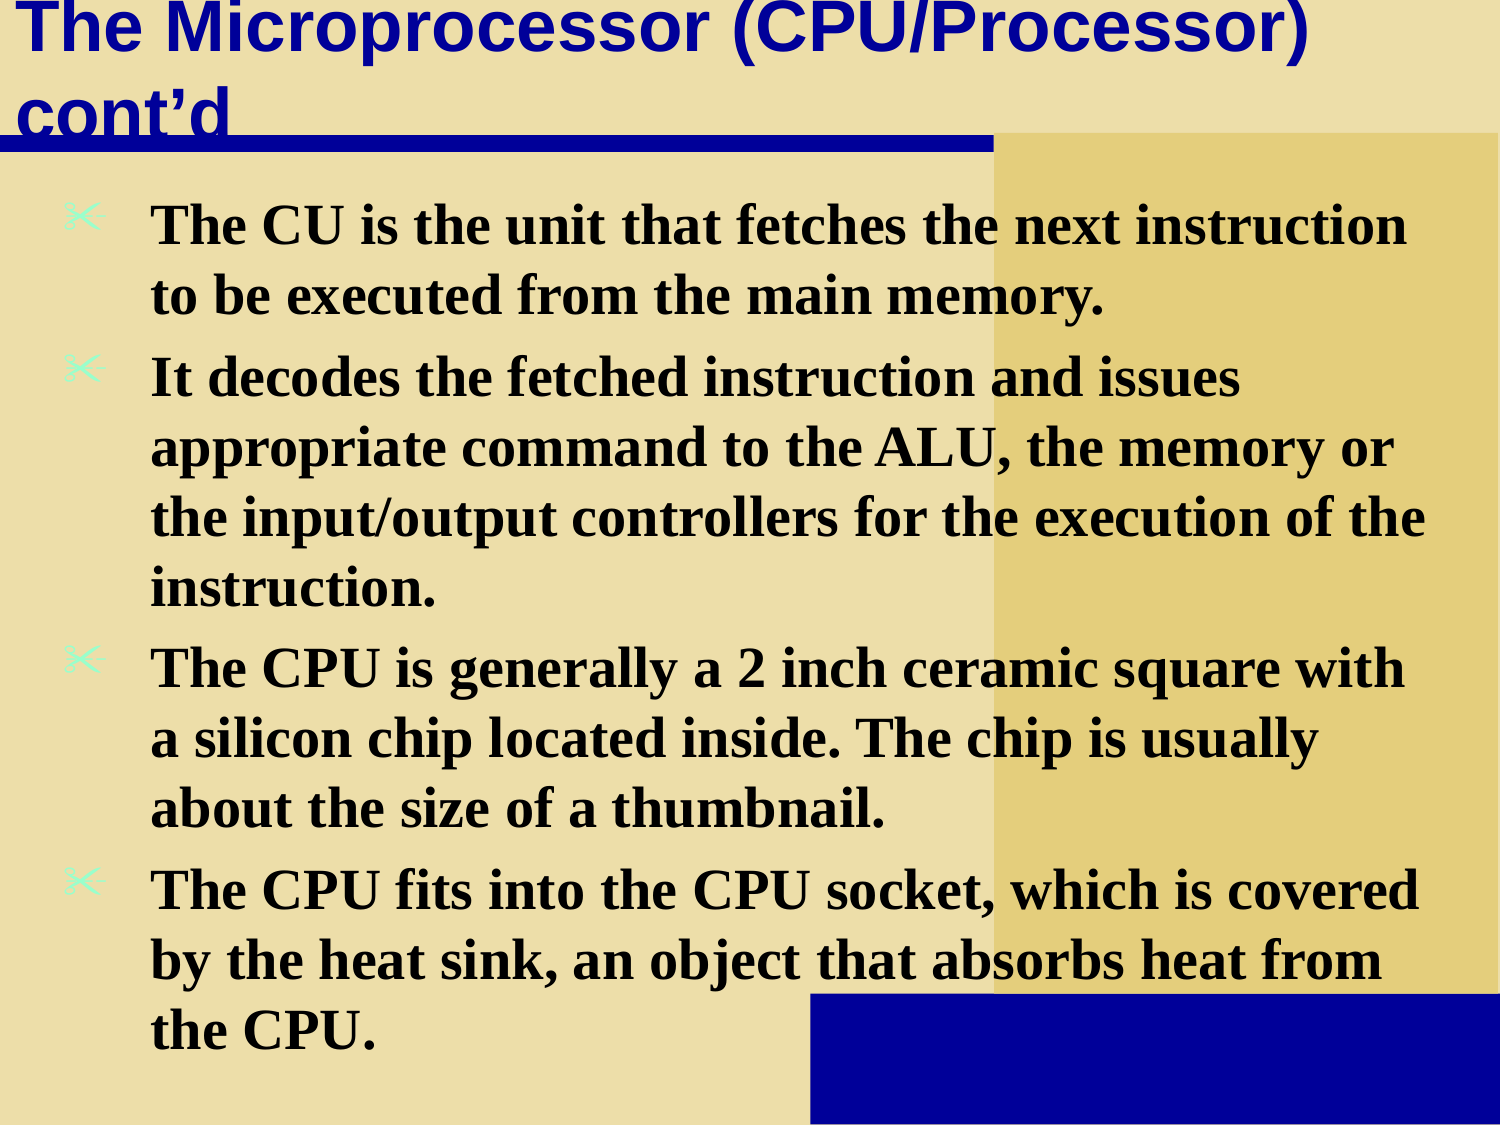

# The Microprocessor (CPU/Processor) cont’d
The CU is the unit that fetches the next instruction to be executed from the main memory.
It decodes the fetched instruction and issues appropriate command to the ALU, the memory or the input/output controllers for the execution of the instruction.
The CPU is generally a 2 inch ceramic square with a silicon chip located inside. The chip is usually about the size of a thumbnail.
The CPU fits into the CPU socket, which is covered by the heat sink, an object that absorbs heat from the CPU.